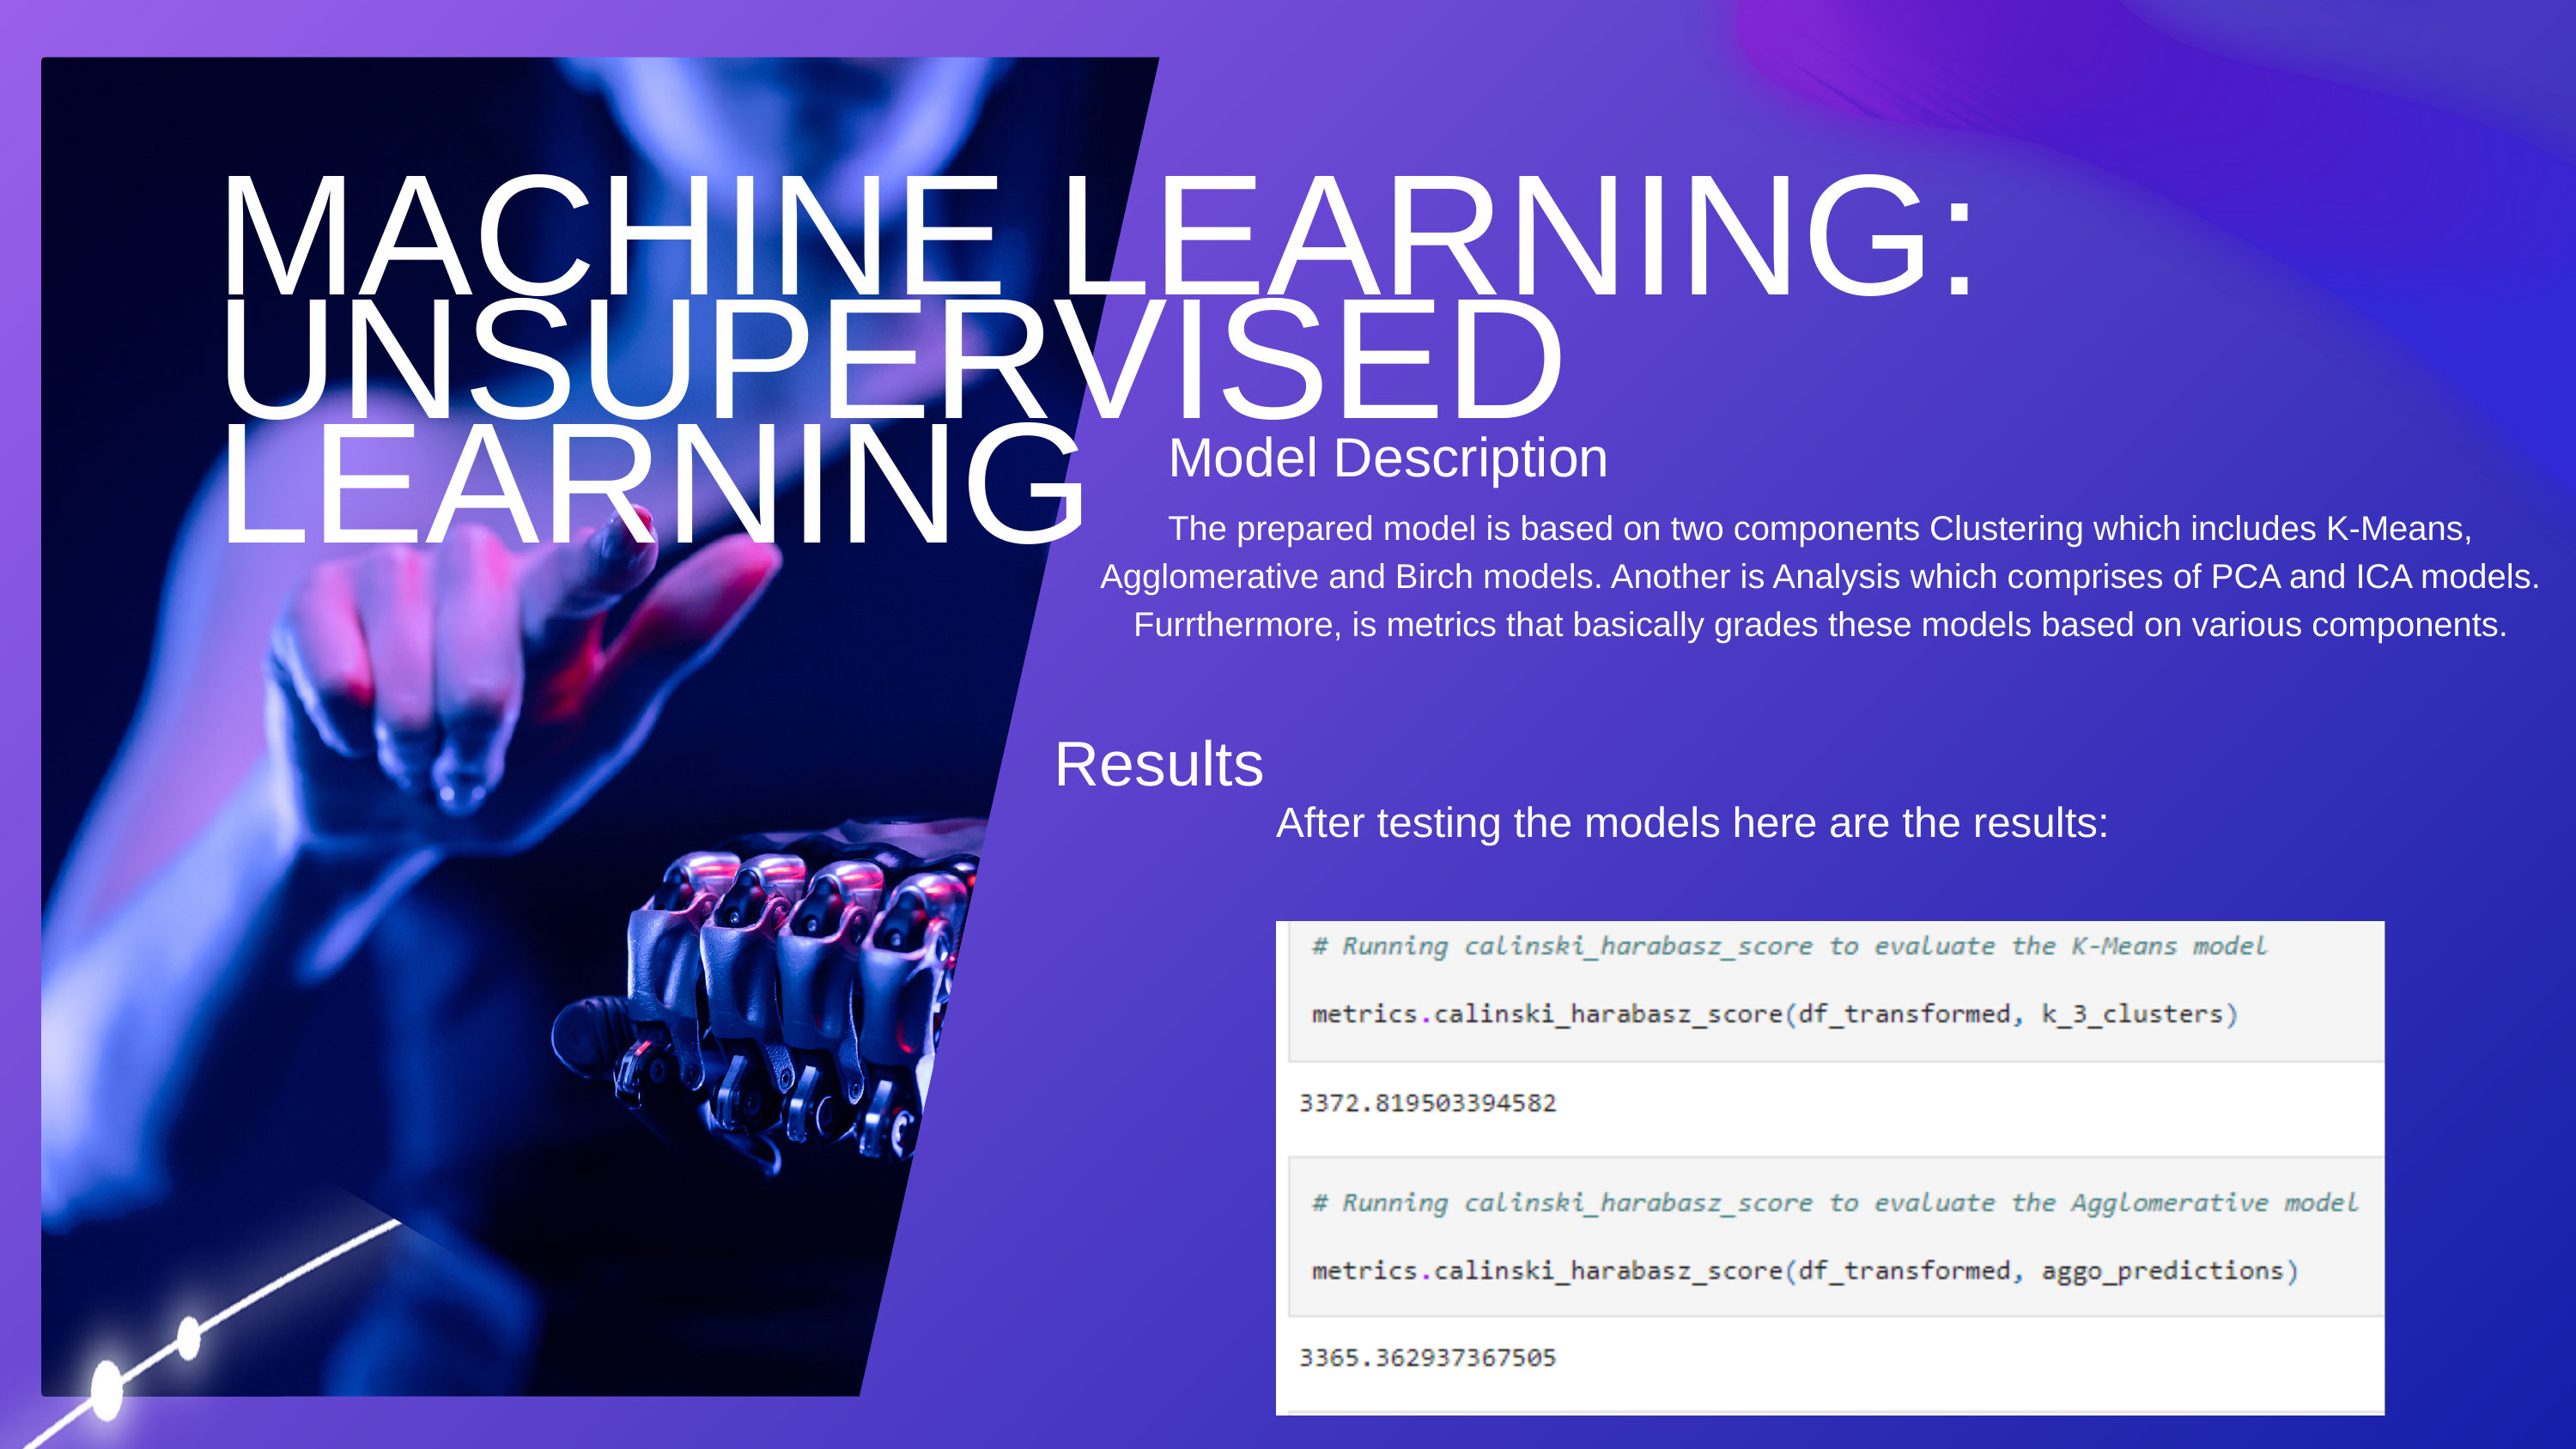

MACHINE LEARNING: UNSUPERVISED LEARNING
Model Description
The prepared model is based on two components Clustering which includes K-Means, Agglomerative and Birch models. Another is Analysis which comprises of PCA and ICA models. Furrthermore, is metrics that basically grades these models based on various components.
Results
After testing the models here are the results: